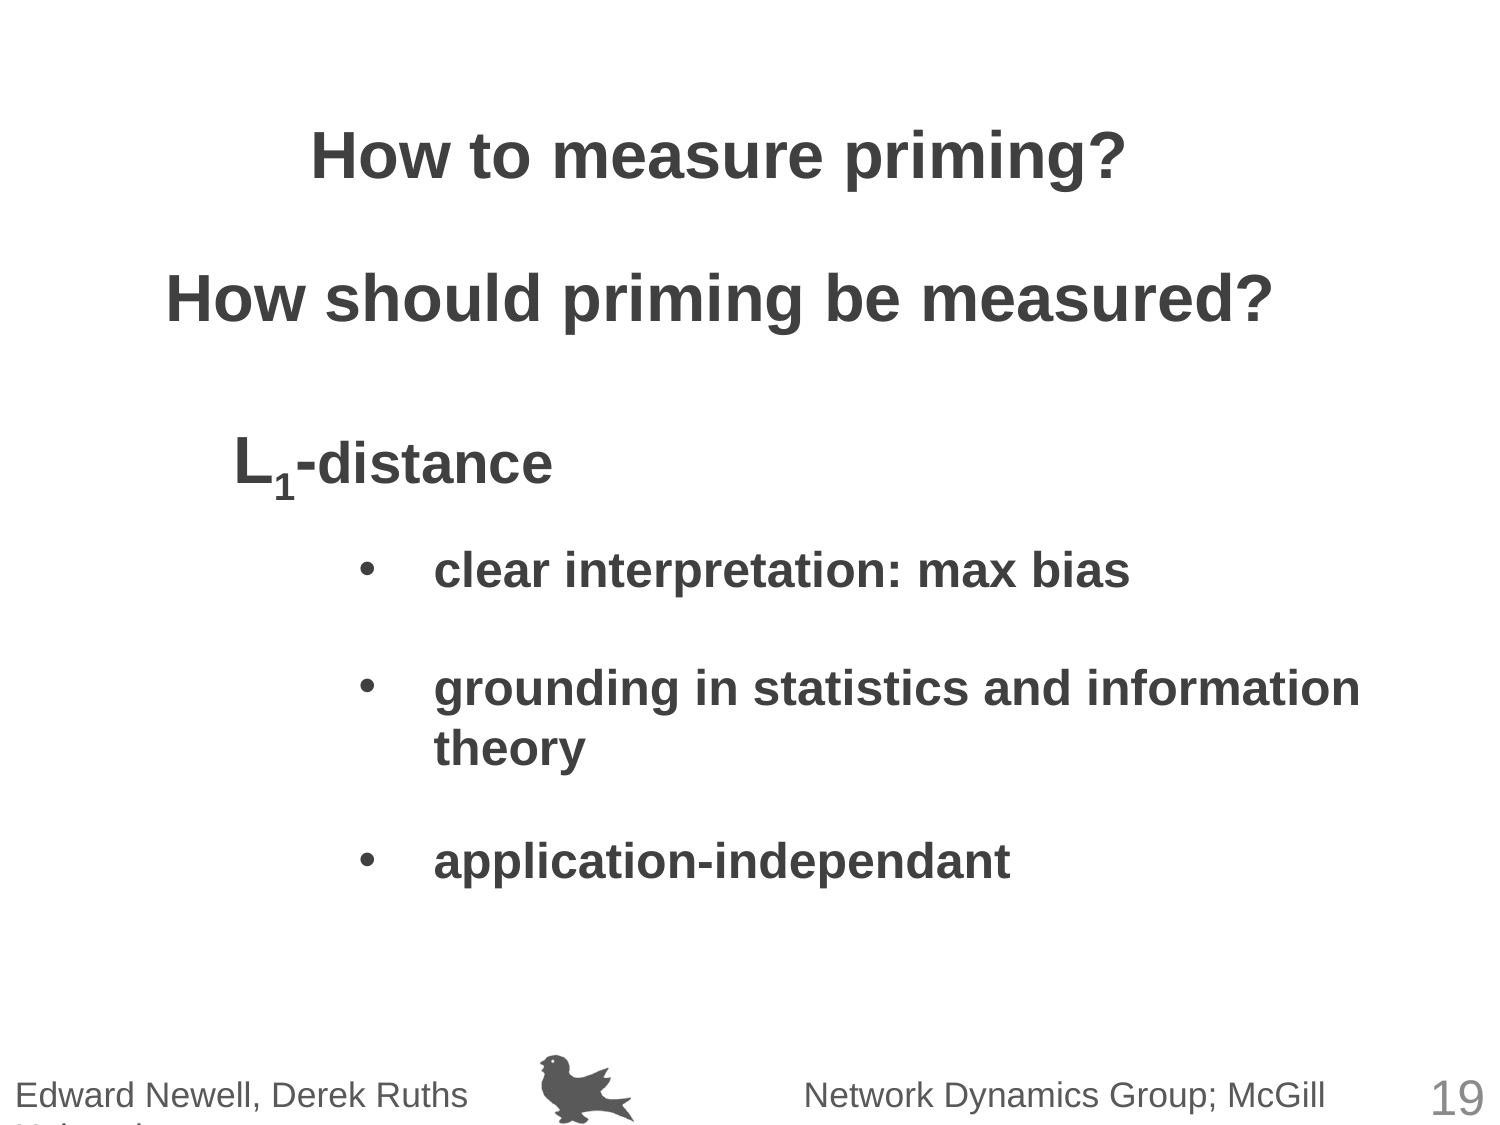

How to measure priming?
How should priming be measured?
L1-distance
clear interpretation: max bias
grounding in statistics and information theory
application-independant
19